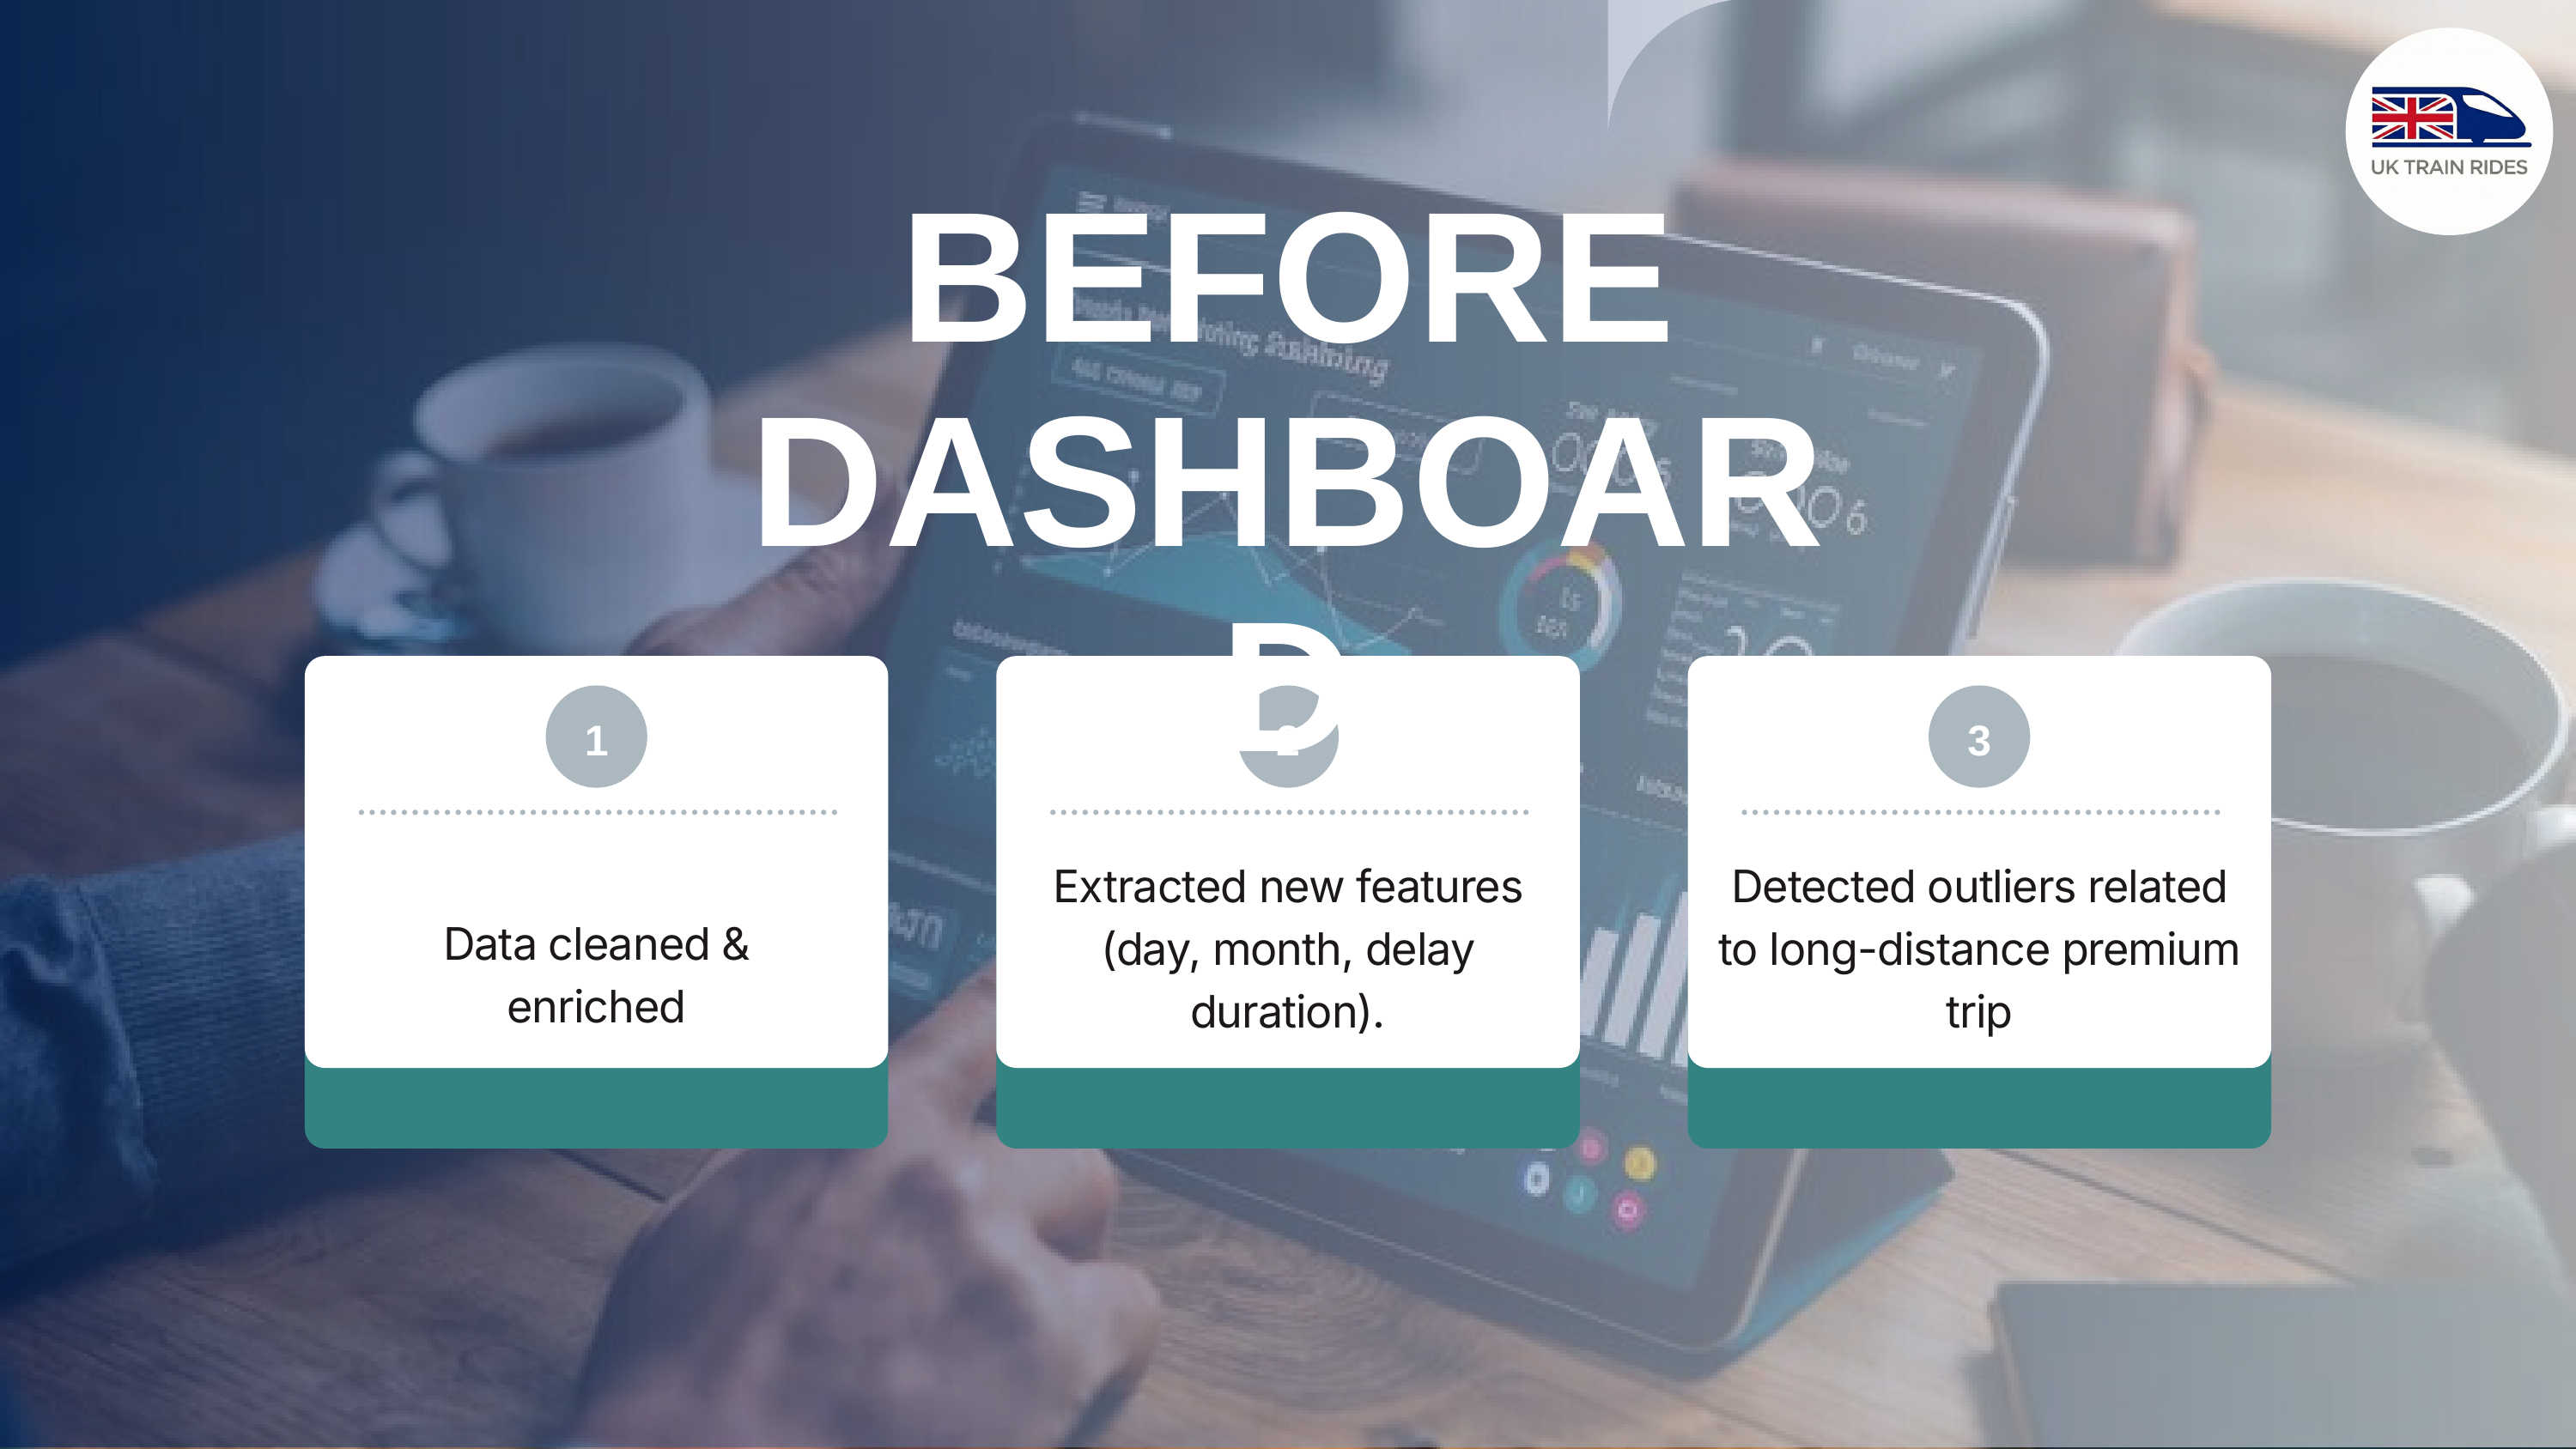

BEFORE DASHBOARD

1

2

3

Extracted new features (day, month, delay duration).

Detected outliers related to long-distance premium trip
Data cleaned & enriched